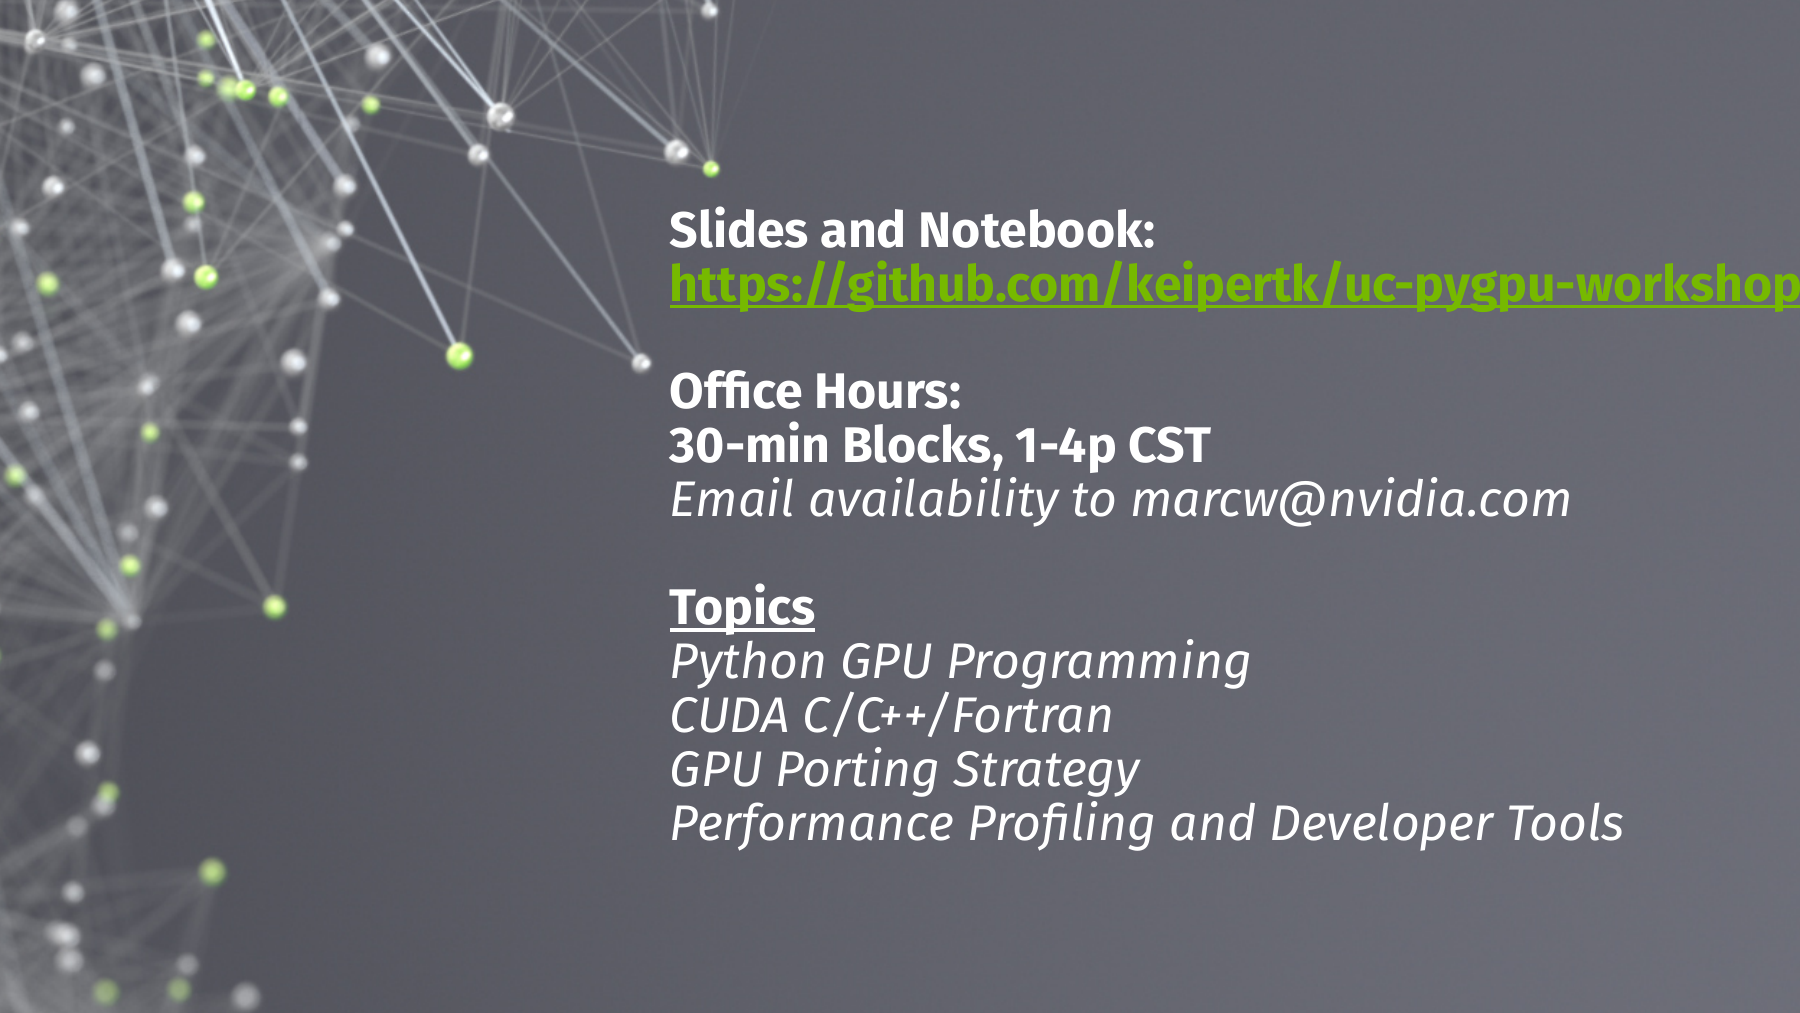

Slides and Notebook:
https://github.com/keipertk/uc-pygpu-workshop

Office Hours:
30-min Blocks, 1-4p CST
Email availability to marcw@nvidia.com

Topics
Python GPU Programming
CUDA C/C++/Fortran
GPU Porting Strategy
Performance Profiling and Developer Tools